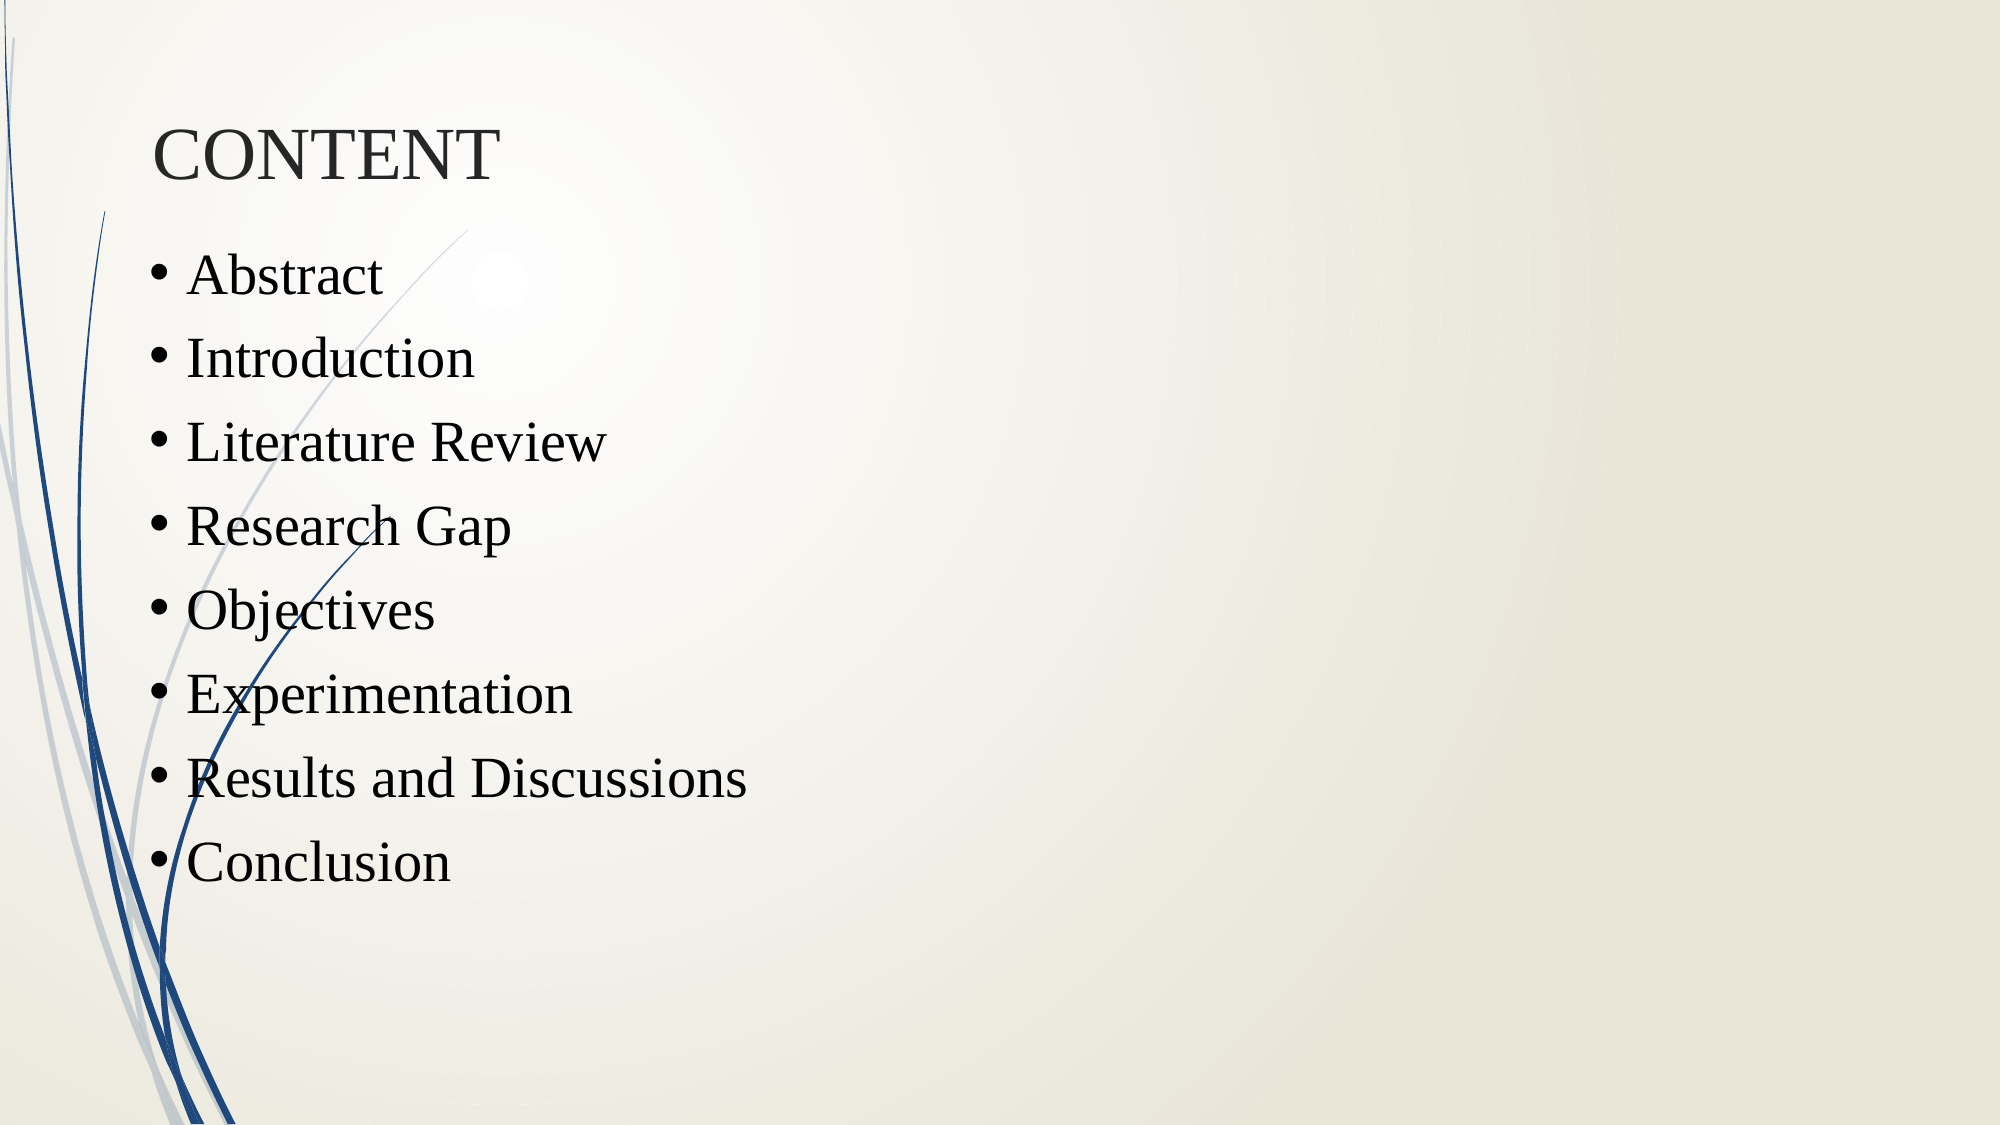

# CONTENT
Abstract
Introduction
Literature Review
Research Gap
Objectives
Experimentation
Results and Discussions
Conclusion